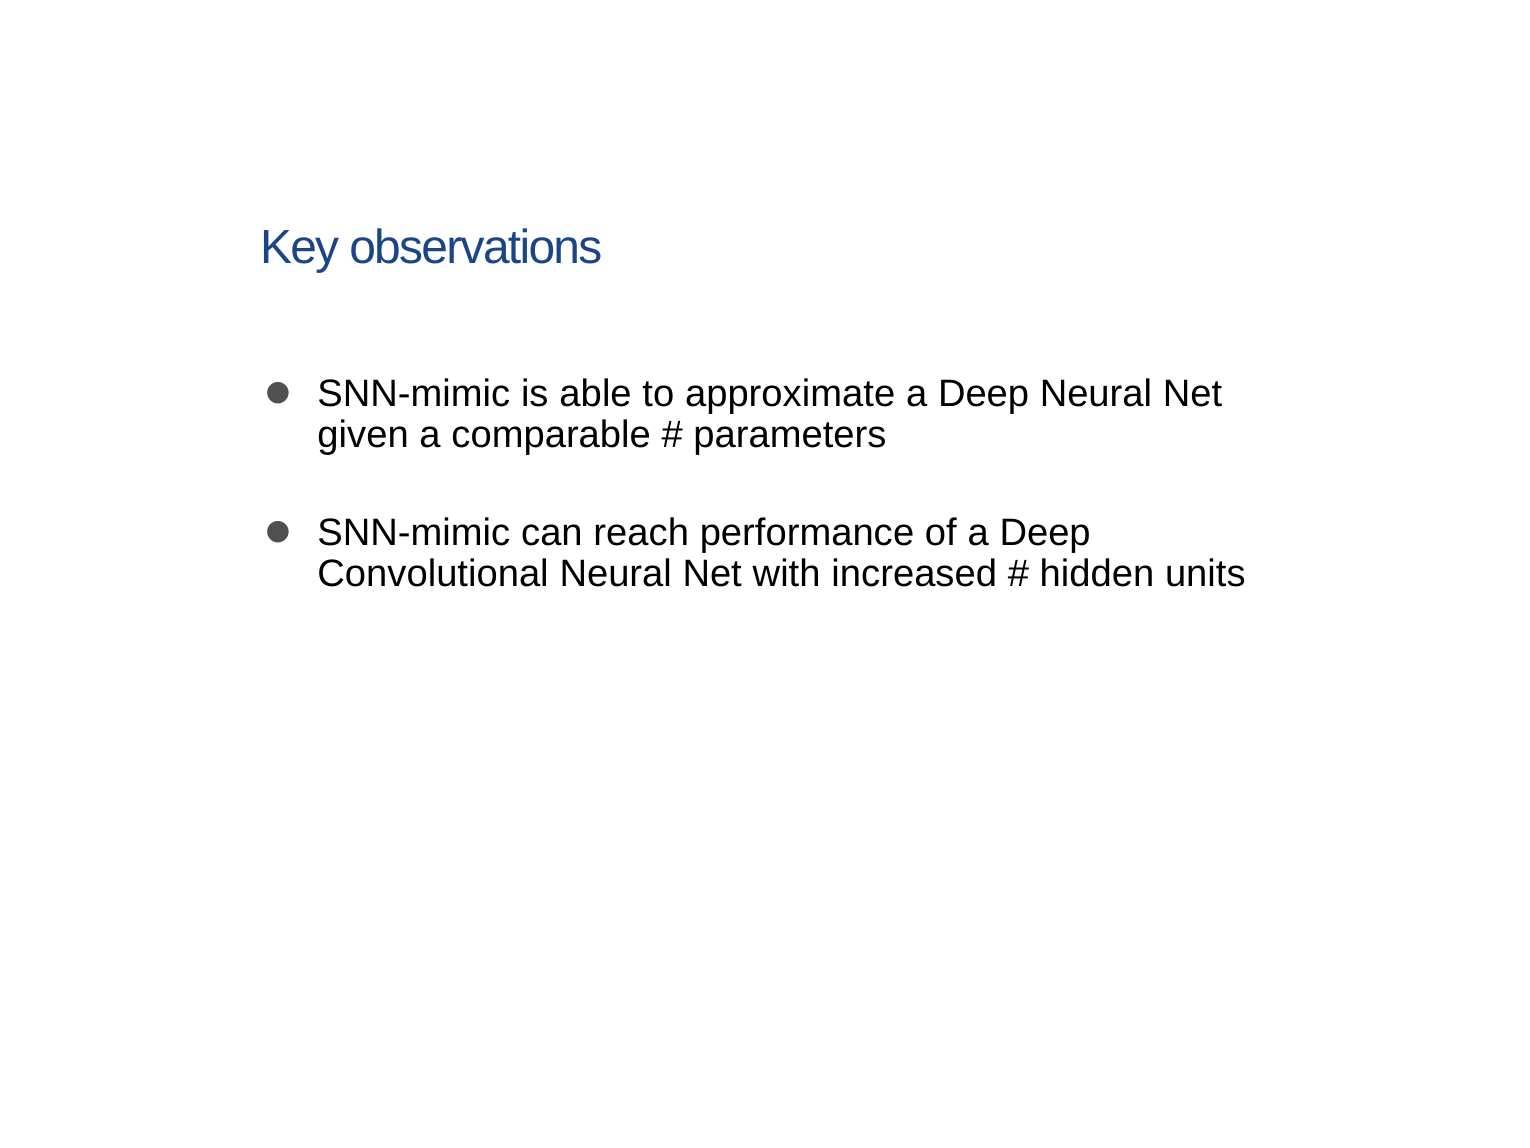

# Key observations

SNN-mimic is able to approximate a Deep Neural Net given a comparable # parameters

SNN-mimic can reach performance of a Deep Convolutional Neural Net with increased # hidden units